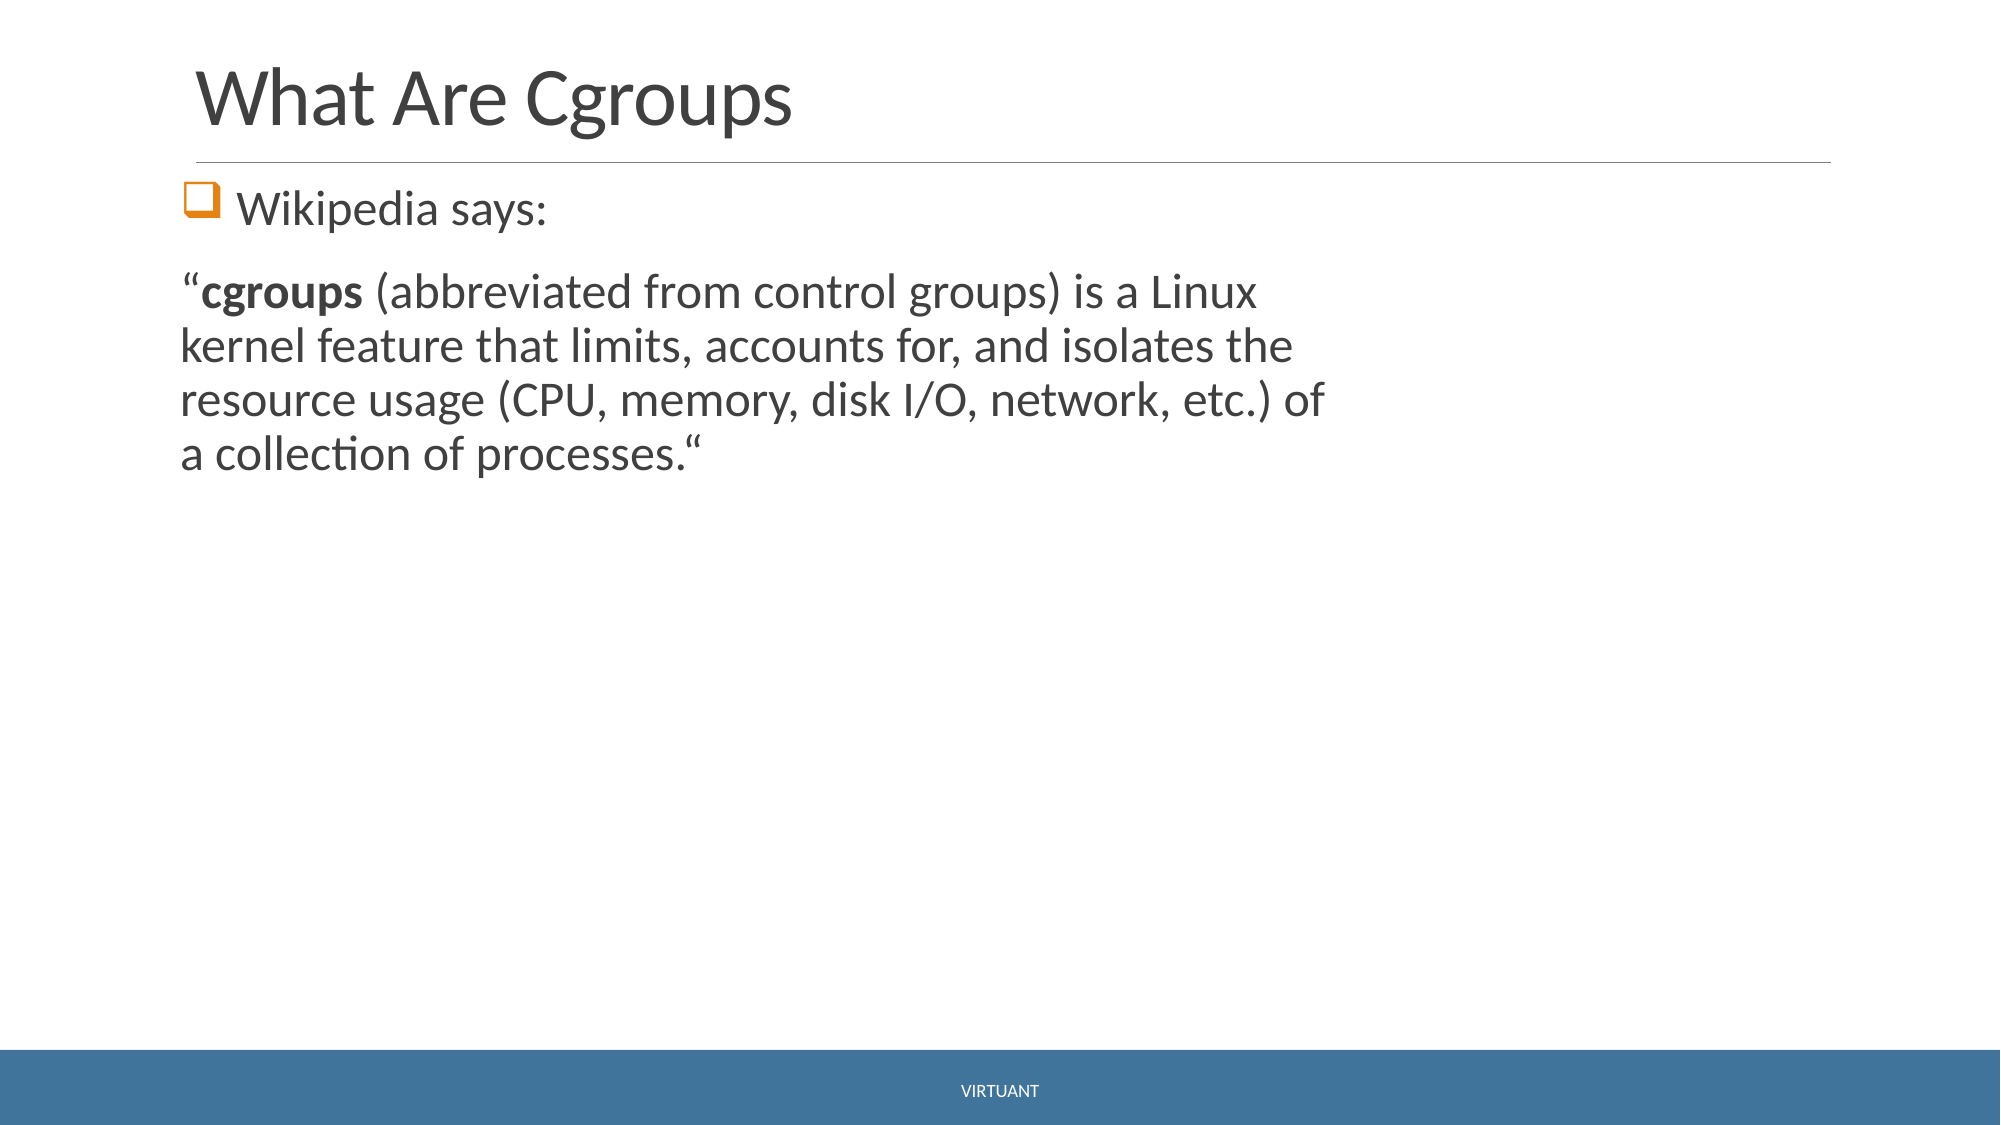

# What Are Cgroups
 Wikipedia says:
“cgroups (abbreviated from control groups) is a Linux kernel feature that limits, accounts for, and isolates the resource usage (CPU, memory, disk I/O, network, etc.) of a collection of processes.“

Virtuant